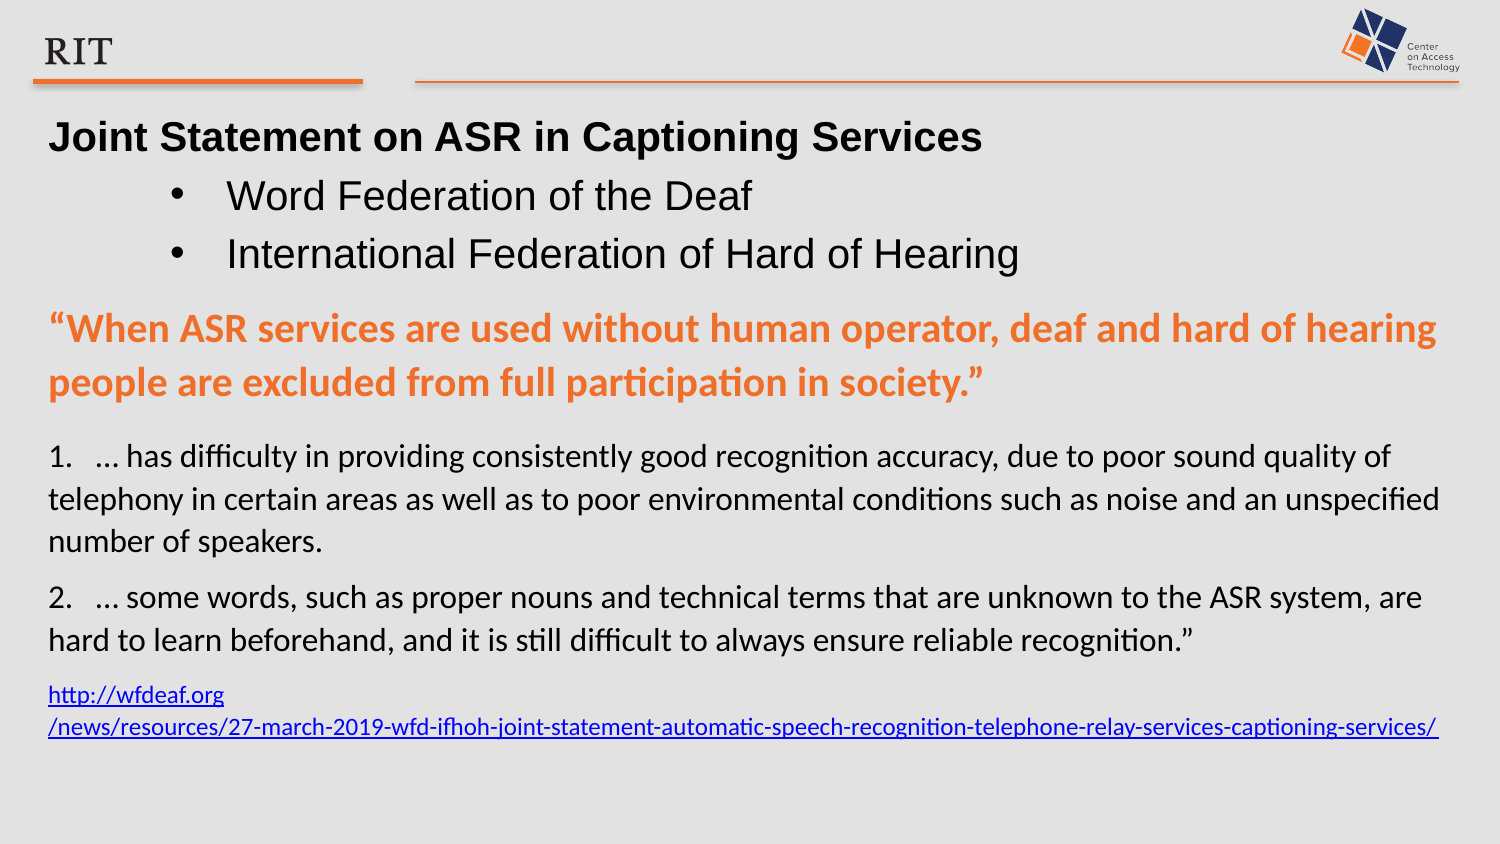

Joint Statement on ASR in Captioning Services
Word Federation of the Deaf
International Federation of Hard of Hearing
“When ASR services are used without human operator, deaf and hard of hearing people are excluded from full participation in society.”

1.   … has difficulty in providing consistently good recognition accuracy, due to poor sound quality of telephony in certain areas as well as to poor environmental conditions such as noise and an unspecified number of speakers.

2.   … some words, such as proper nouns and technical terms that are unknown to the ASR system, are hard to learn beforehand, and it is still difficult to always ensure reliable recognition.”

http://wfdeaf.org/news/resources/27-march-2019-wfd-ifhoh-joint-statement-automatic-speech-recognition-telephone-relay-services-captioning-services/